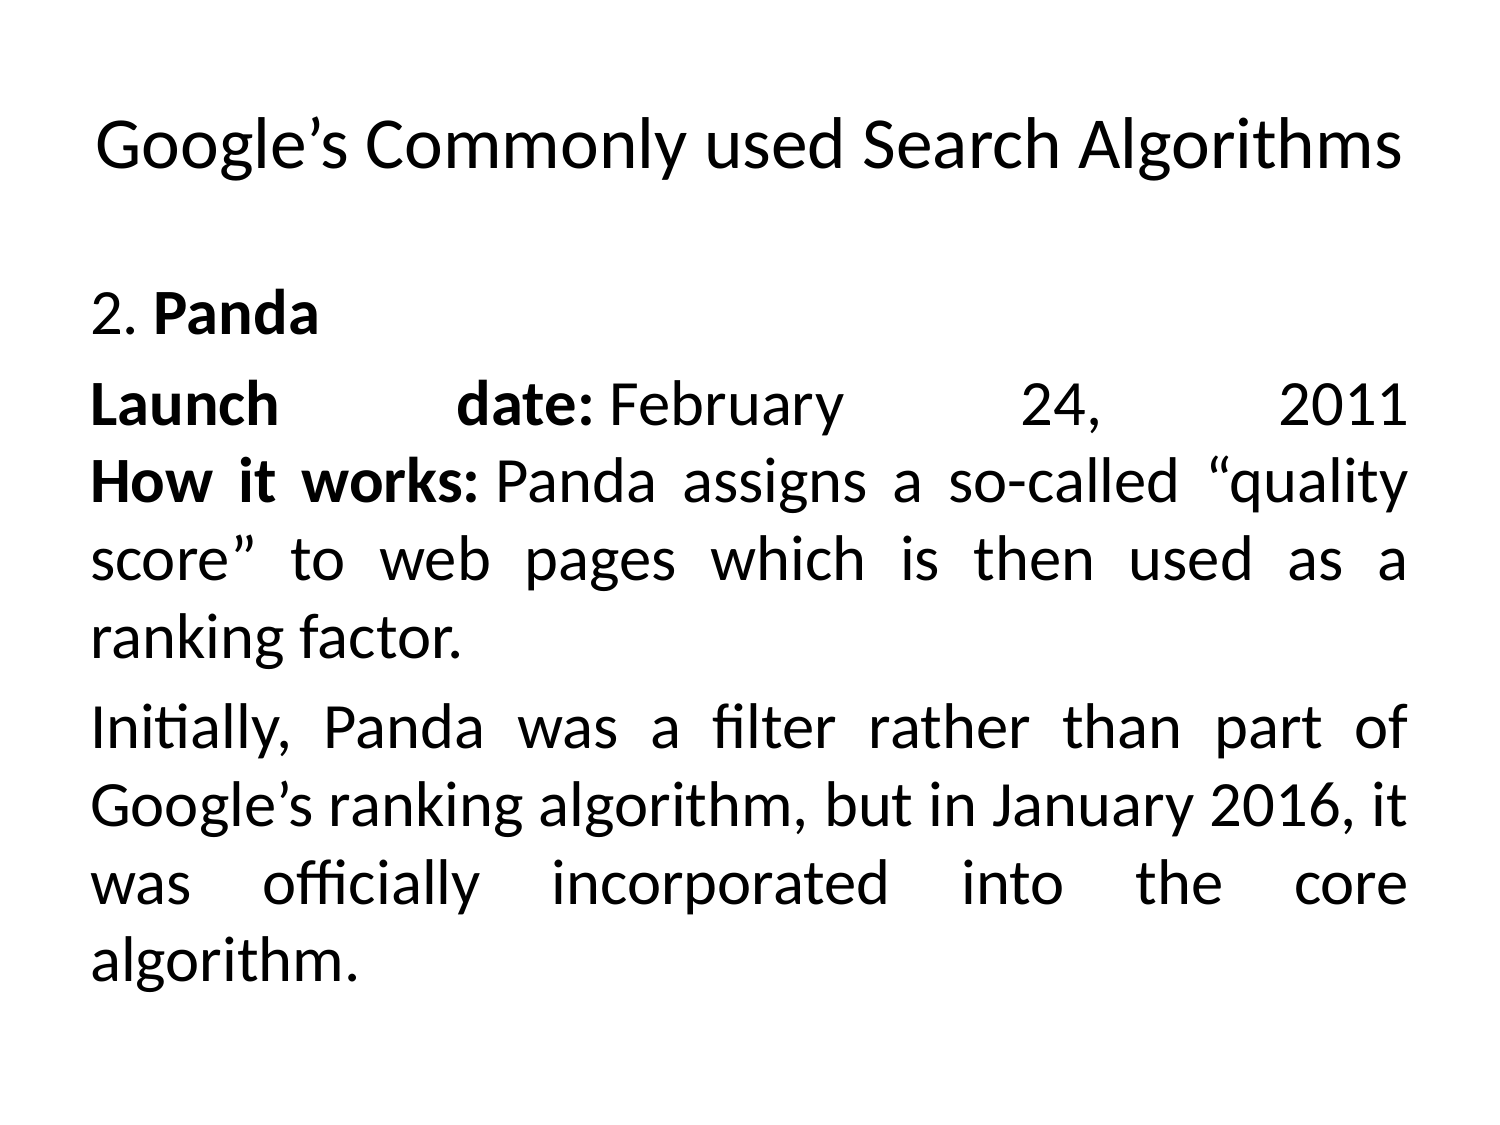

# Google’s Commonly used Search Algorithms
2. Panda
Launch date: February 24, 2011
How it works: Panda assigns a so-called “quality score” to web pages which is then used as a ranking factor.
Initially, Panda was a filter rather than part of Google’s ranking algorithm, but in January 2016, it was officially incorporated into the core algorithm.